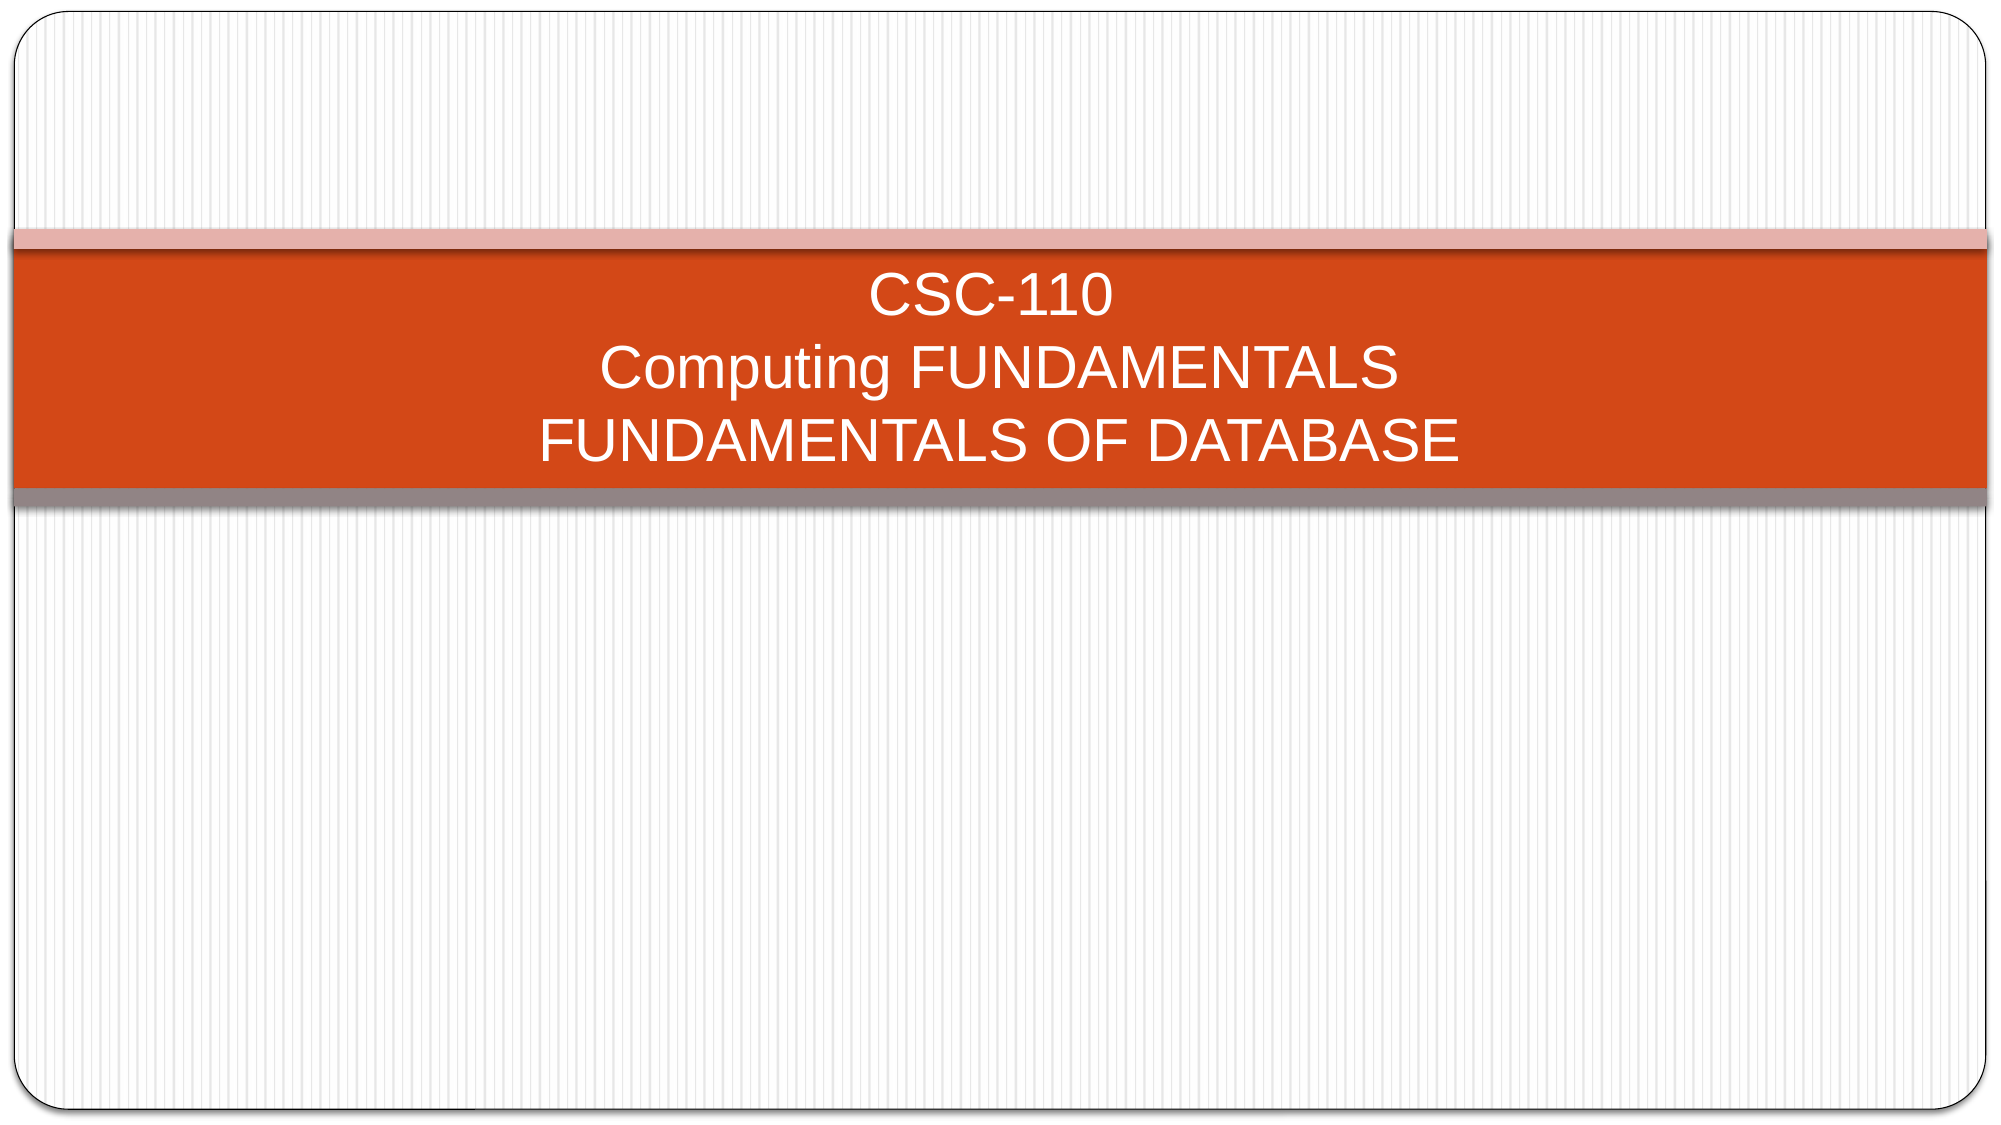

# CSC-110 Computing FUNDAMENTALS FUNDAMENTALS OF DATABASE